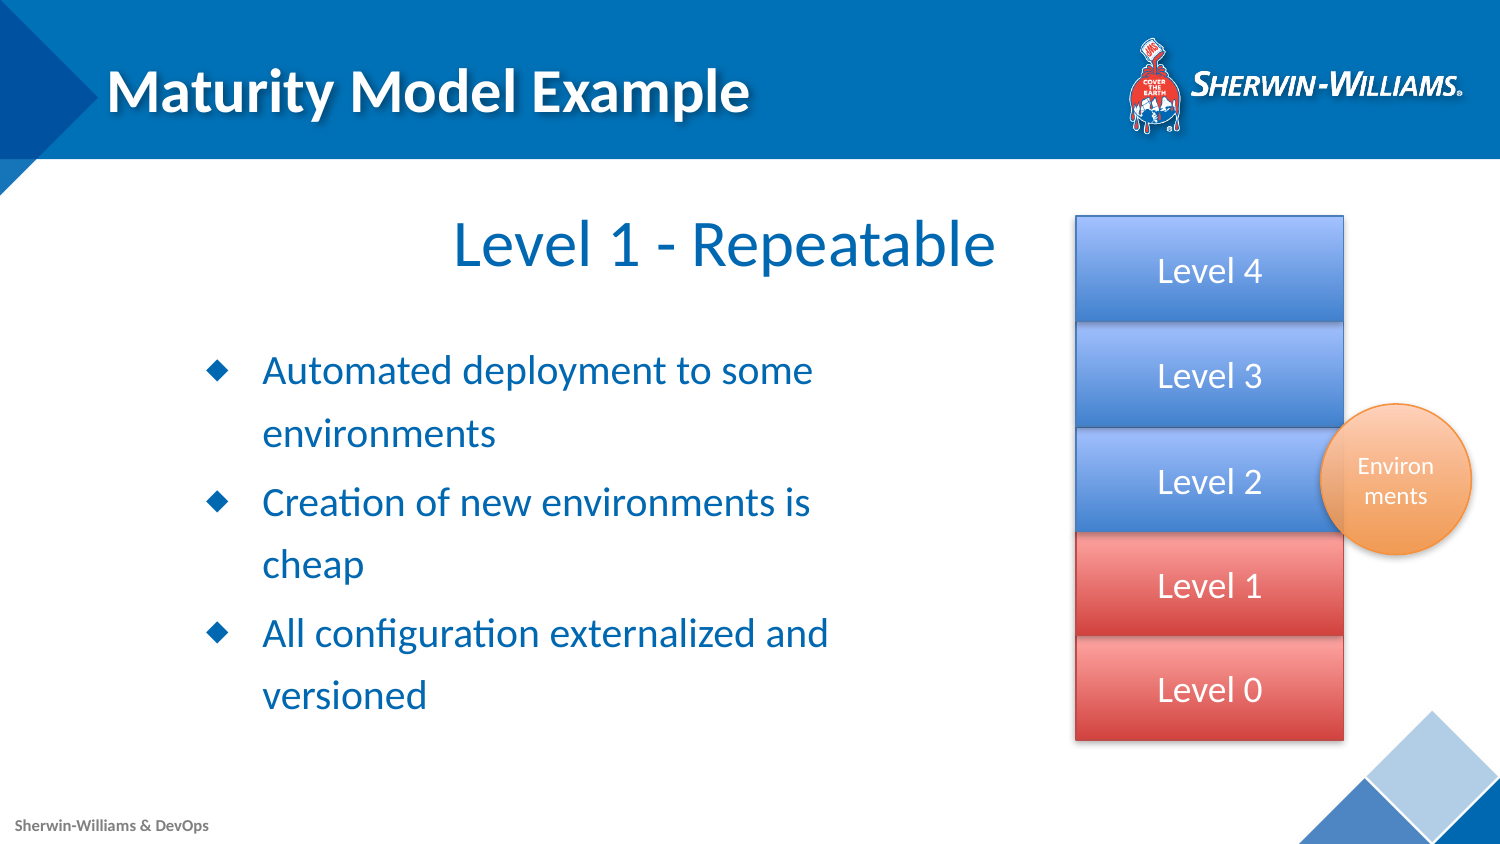

# Maturity Model Example
Level 1 - Repeatable
Level 4
Level 3
Automated deployment to some environments
Creation of new environments is cheap
All configuration externalized and versioned
Environments
Level 2
Level 1
Level 0